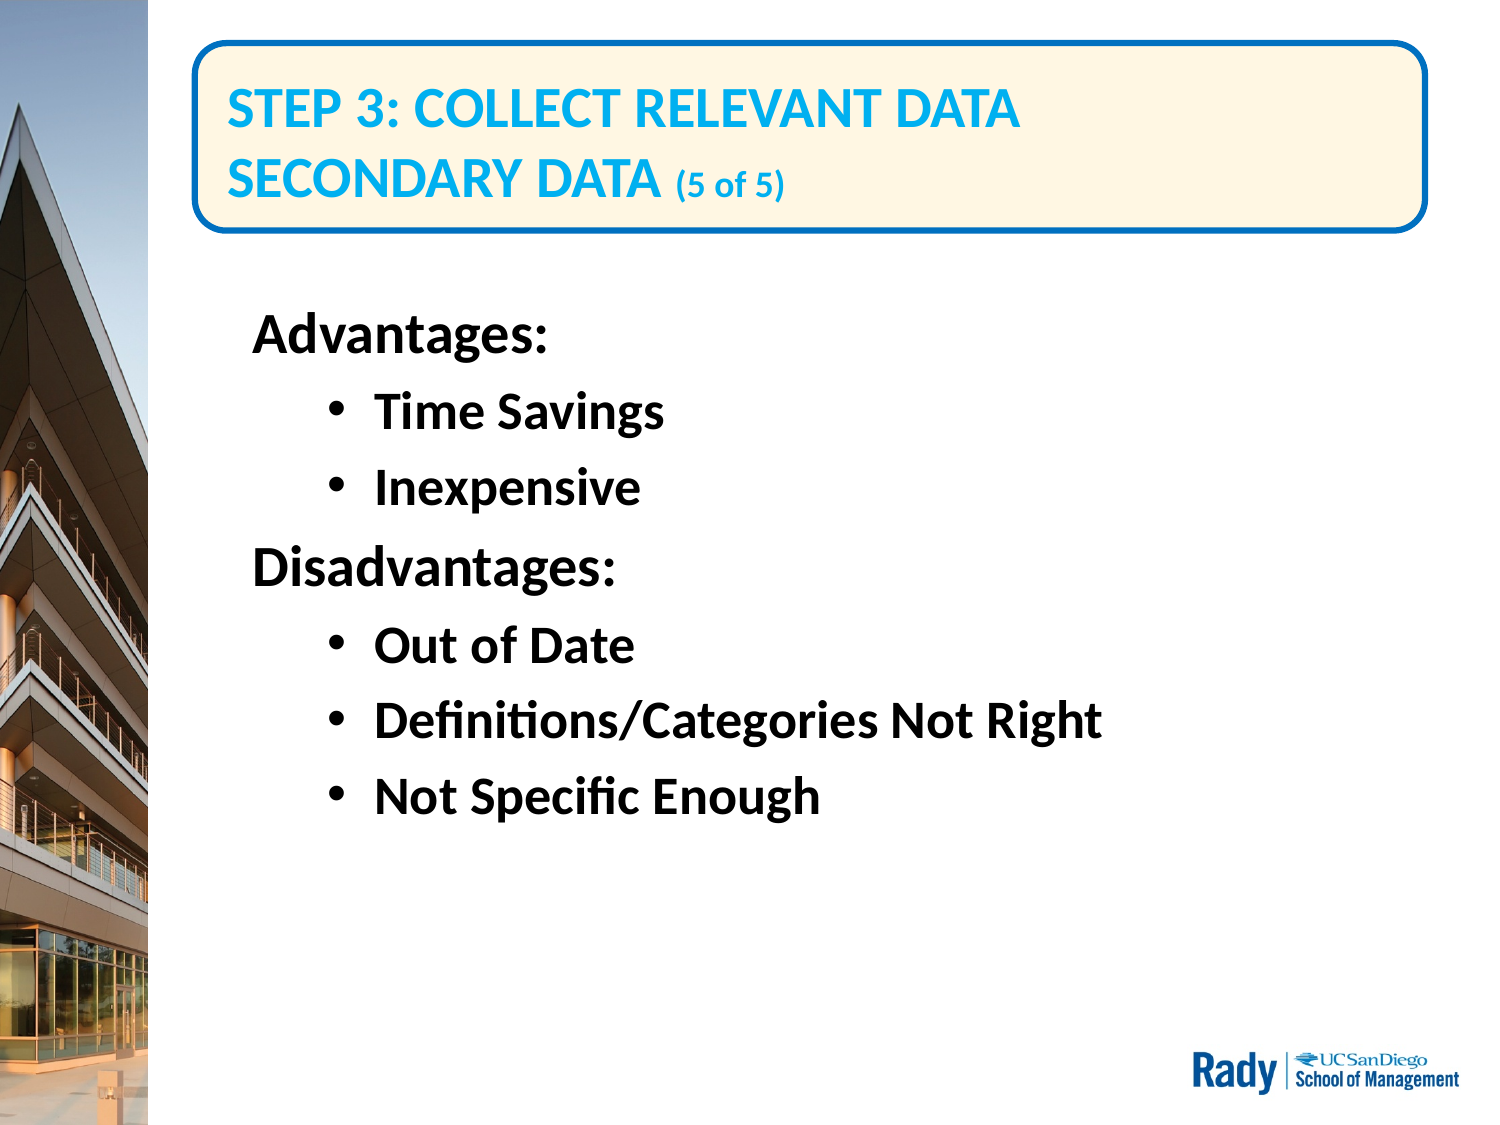

# STEP 3: COLLECT RELEVANT DATA SECONDARY DATA (5 of 5)
Advantages:
Time Savings
Inexpensive
Disadvantages:
Out of Date
Definitions/Categories Not Right
Not Specific Enough